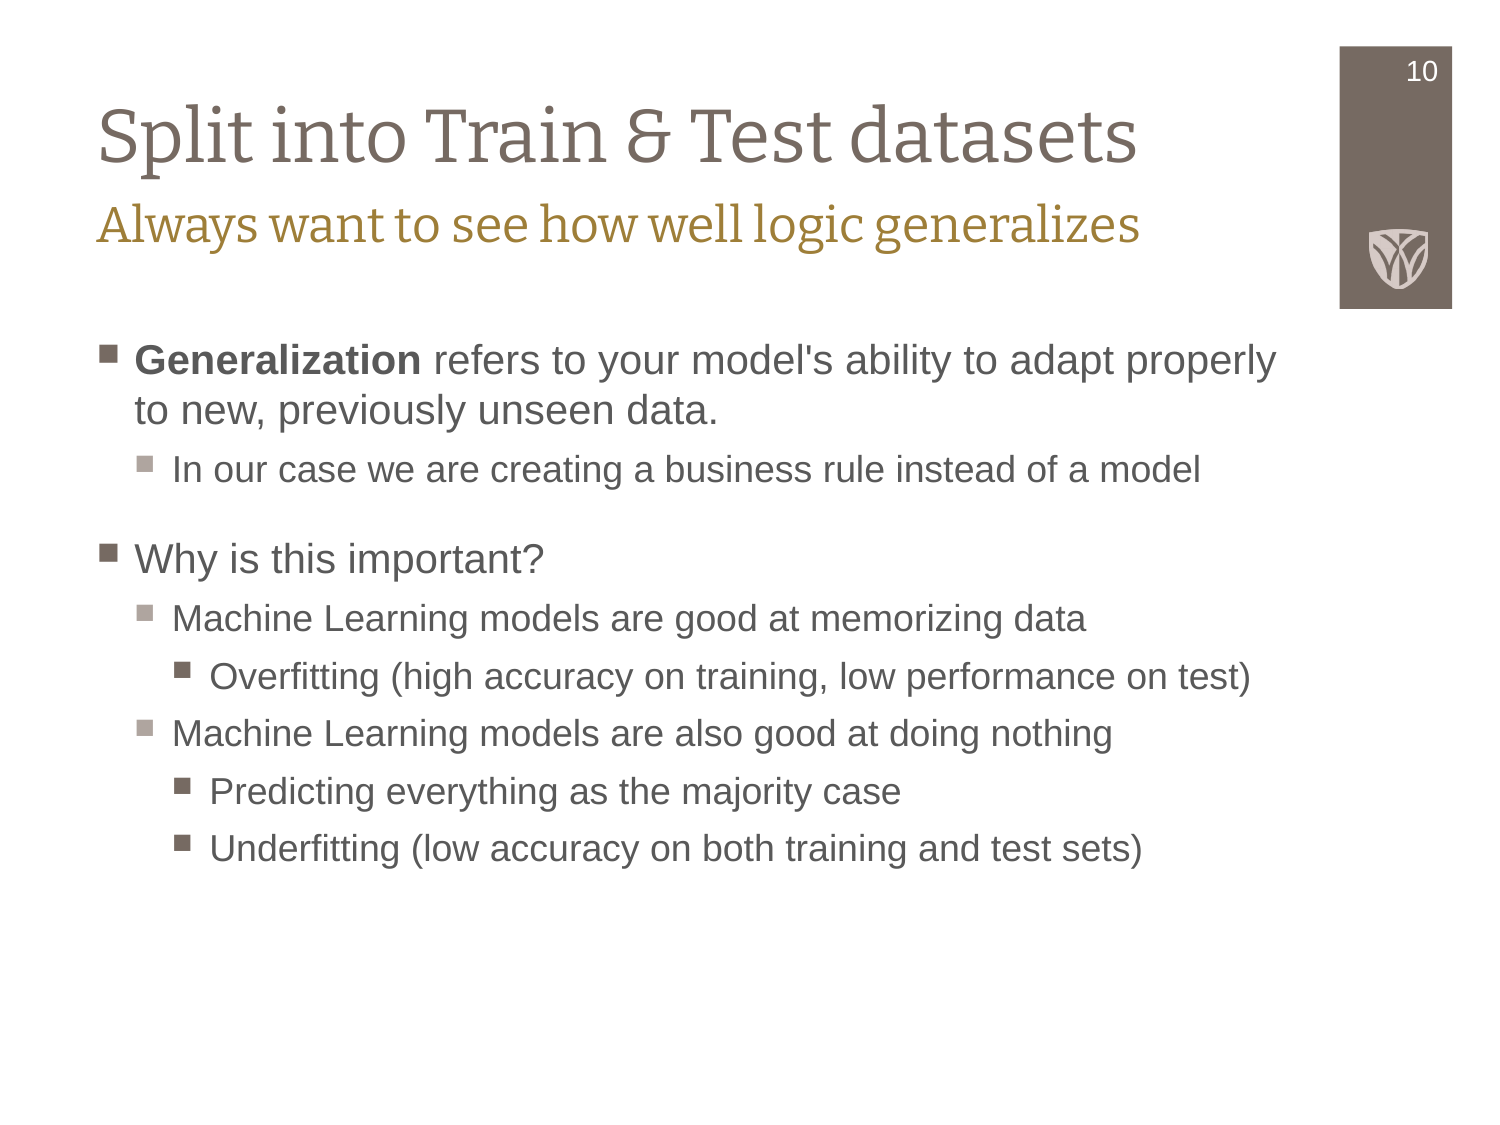

# Split into Train & Test datasets
10
Always want to see how well logic generalizes
Generalization refers to your model's ability to adapt properly to new, previously unseen data.
In our case we are creating a business rule instead of a model
Why is this important?
Machine Learning models are good at memorizing data
Overfitting (high accuracy on training, low performance on test)
Machine Learning models are also good at doing nothing
Predicting everything as the majority case
Underfitting (low accuracy on both training and test sets)